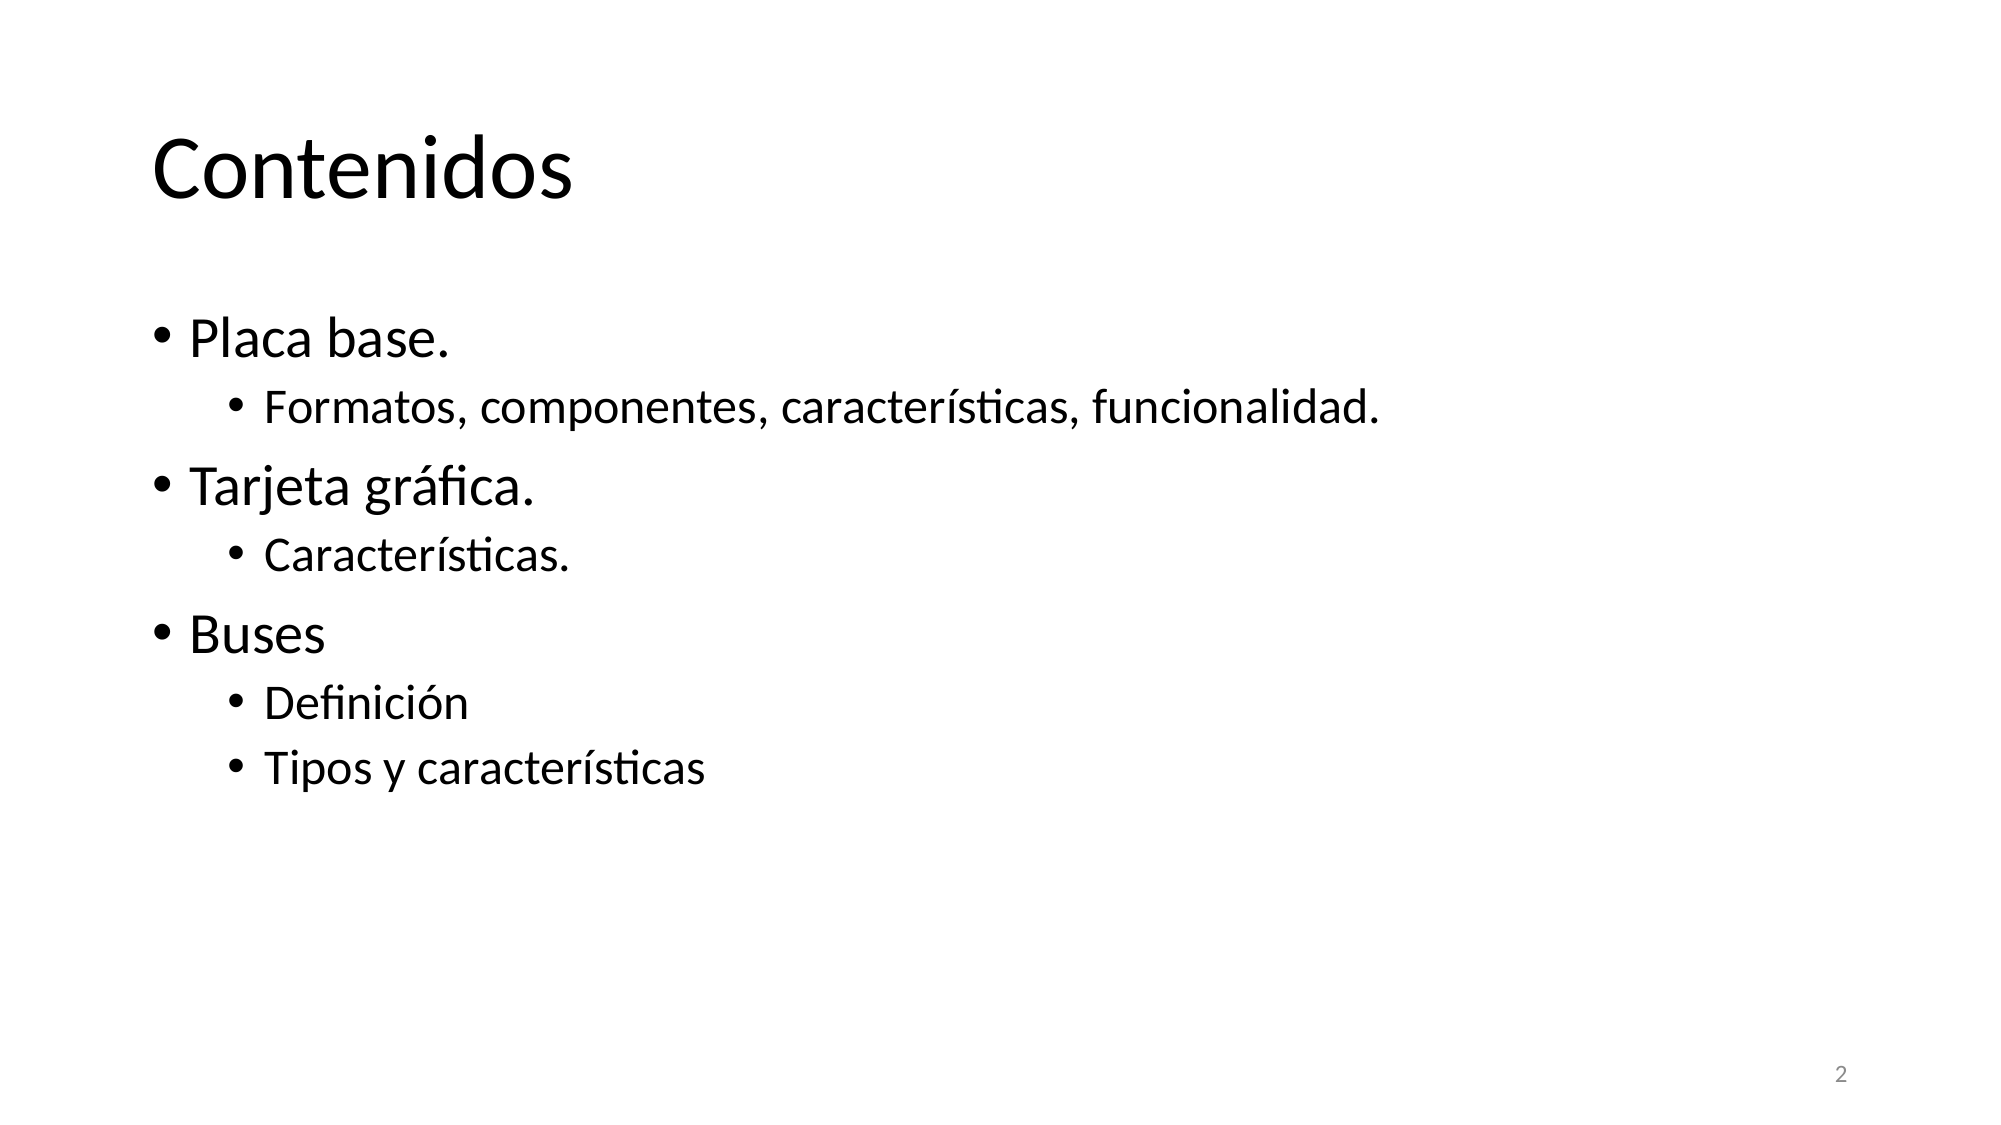

# Contenidos
Placa base.
Formatos, componentes, características, funcionalidad.
Tarjeta gráfica.
Características.
Buses
Definición
Tipos y características
2